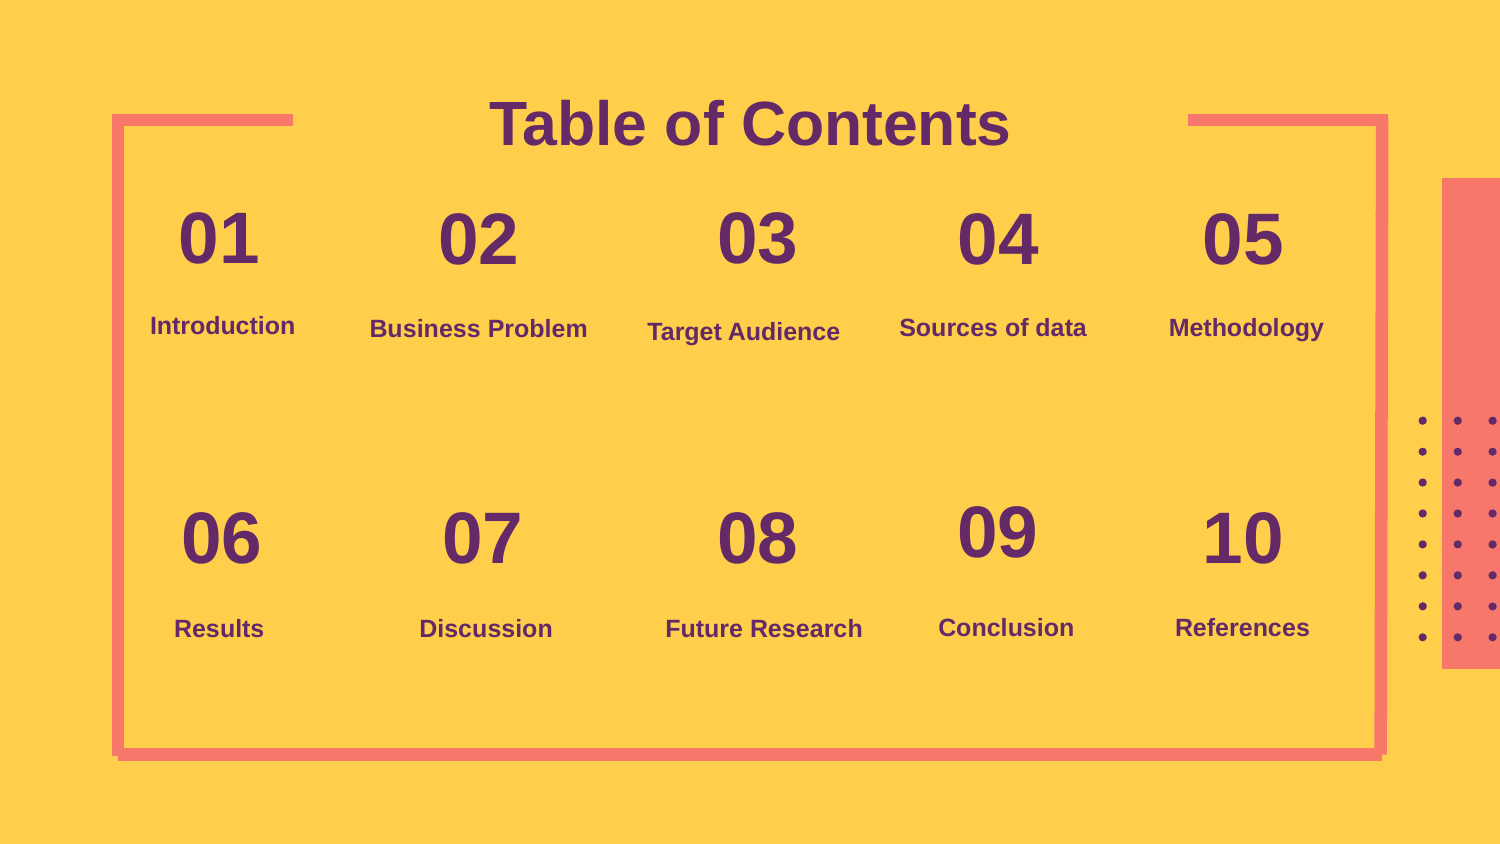

# Table of Contents
01
03
02
05
04
Introduction
Sources of data
Methodology
Business Problem

Target Audience
09
06
07
08
10
Conclusion
References
Future Research
Results
Discussion